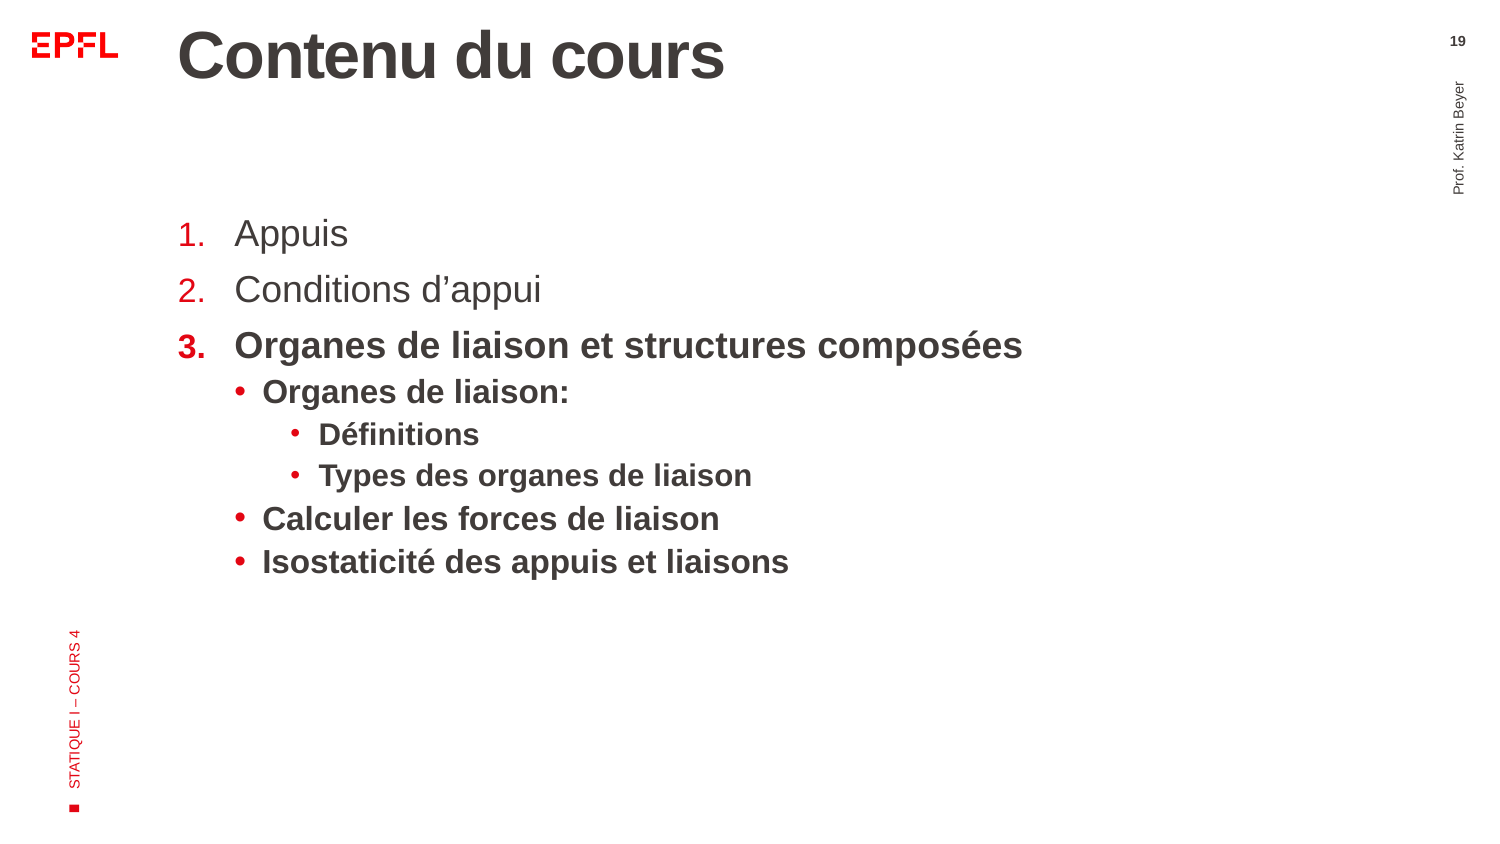

# Contenu du cours
19
Appuis
Conditions d’appui
Organes de liaison et structures composées
Organes de liaison:
Définitions
Types des organes de liaison
Calculer les forces de liaison
Isostaticité des appuis et liaisons

Prof. Katrin Beyer
STATIQUE I – COURS 4